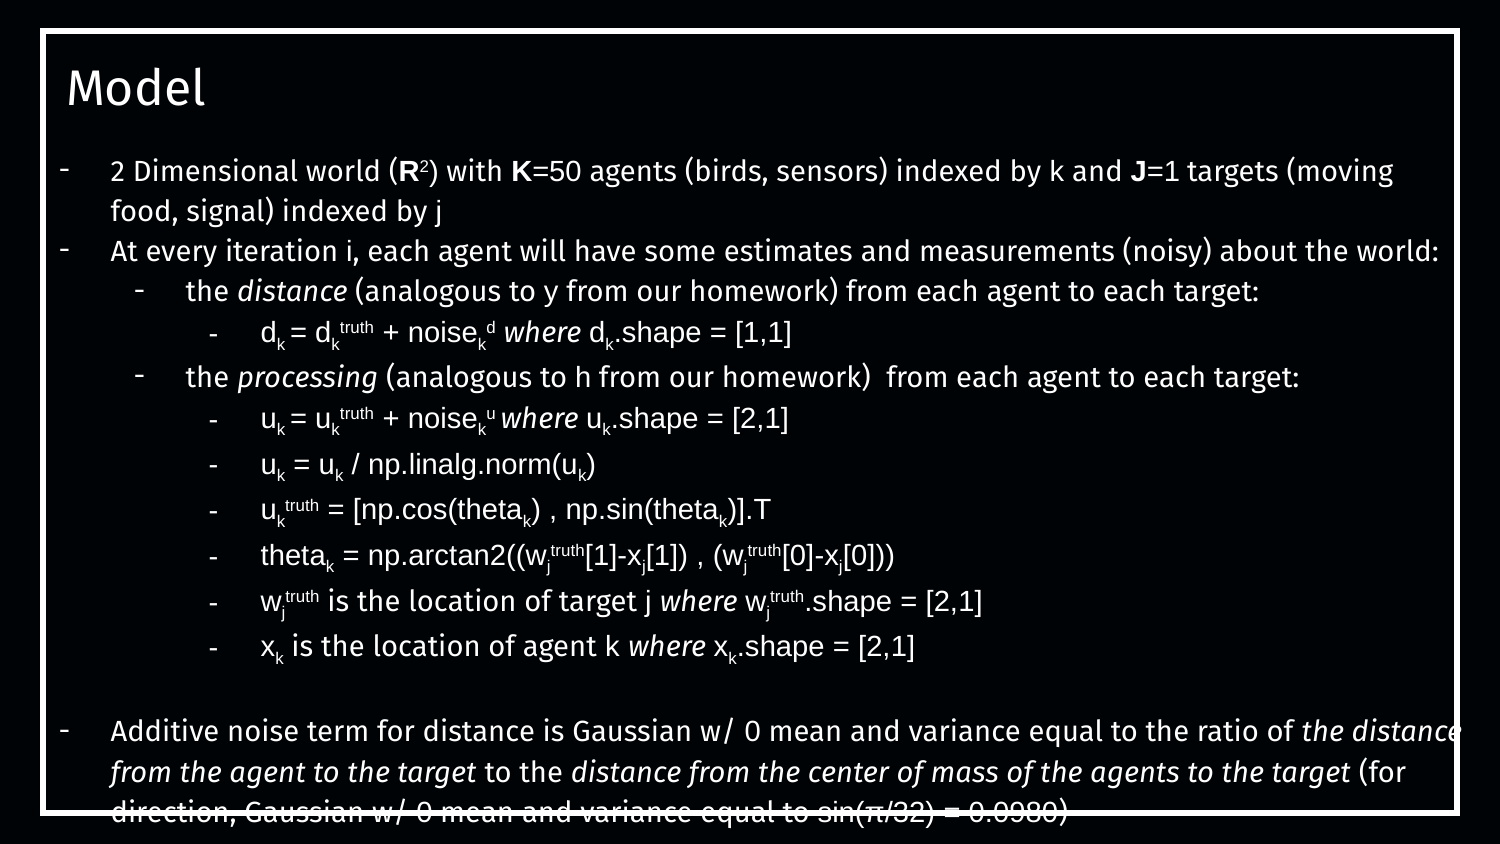

# Model
2 Dimensional world (R2) with K=50 agents (birds, sensors) indexed by k and J=1 targets (moving food, signal) indexed by j
At every iteration i, each agent will have some estimates and measurements (noisy) about the world:
the distance (analogous to y from our homework) from each agent to each target:
dk = dktruth + noisekd where dk.shape = [1,1]
the processing (analogous to h from our homework)  from each agent to each target:
uk = uktruth + noiseku where uk.shape = [2,1]
uk = uk / np.linalg.norm(uk)
uktruth = [np.cos(thetak) , np.sin(thetak)].T
thetak = np.arctan2((wjtruth[1]-xj[1]) , (wjtruth[0]-xj[0]))
wjtruth is the location of target j where wjtruth.shape = [2,1]
xk is the location of agent k where xk.shape = [2,1]

Additive noise term for distance is Gaussian w/ 0 mean and variance equal to the ratio of the distance from the agent to the target to the distance from the center of mass of the agents to the target (for direction, Gaussian w/ 0 mean and variance equal to sin(π/32) = 0.0980)